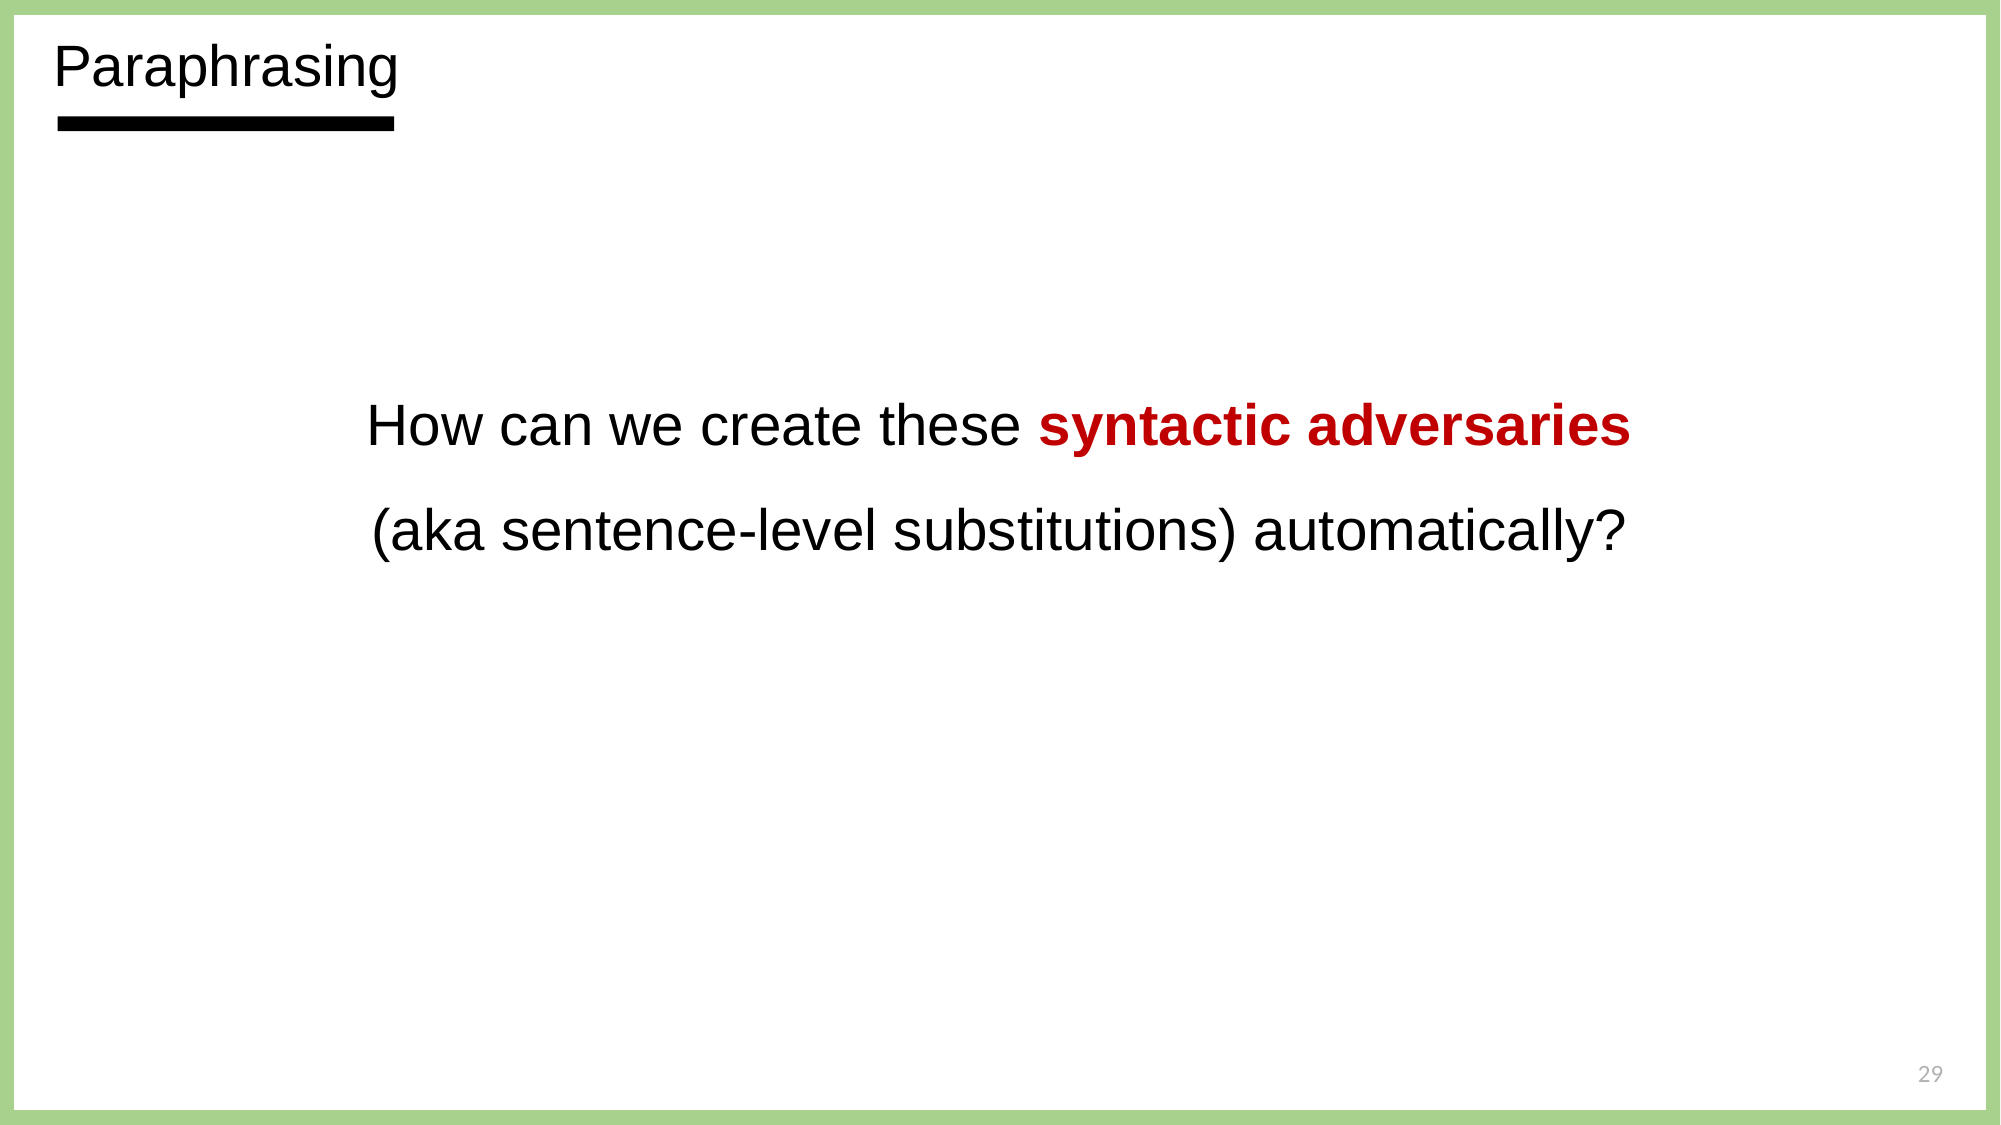

Paraphrasing

How can we create these syntactic adversaries (aka sentence-level substitutions) automatically?
29